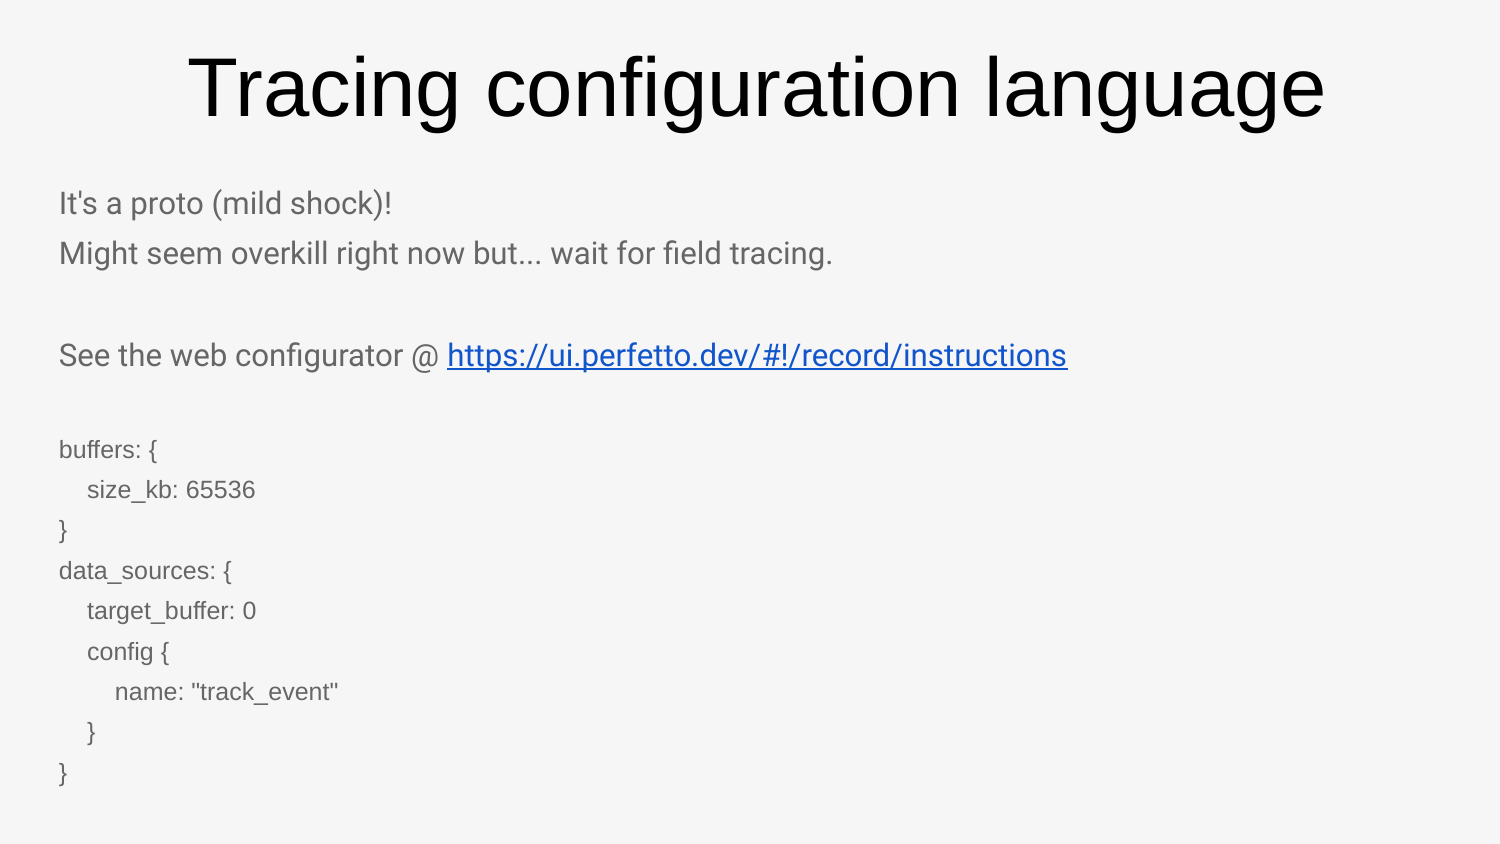

Tracing configuration language
It's a proto (mild shock)!
Might seem overkill right now but... wait for field tracing.

See the web configurator @ https://ui.perfetto.dev/#!/record/instructions

buffers: {
    size_kb: 65536
}
data_sources: {
    target_buffer: 0
    config {
        name: "track_event"
    }
}